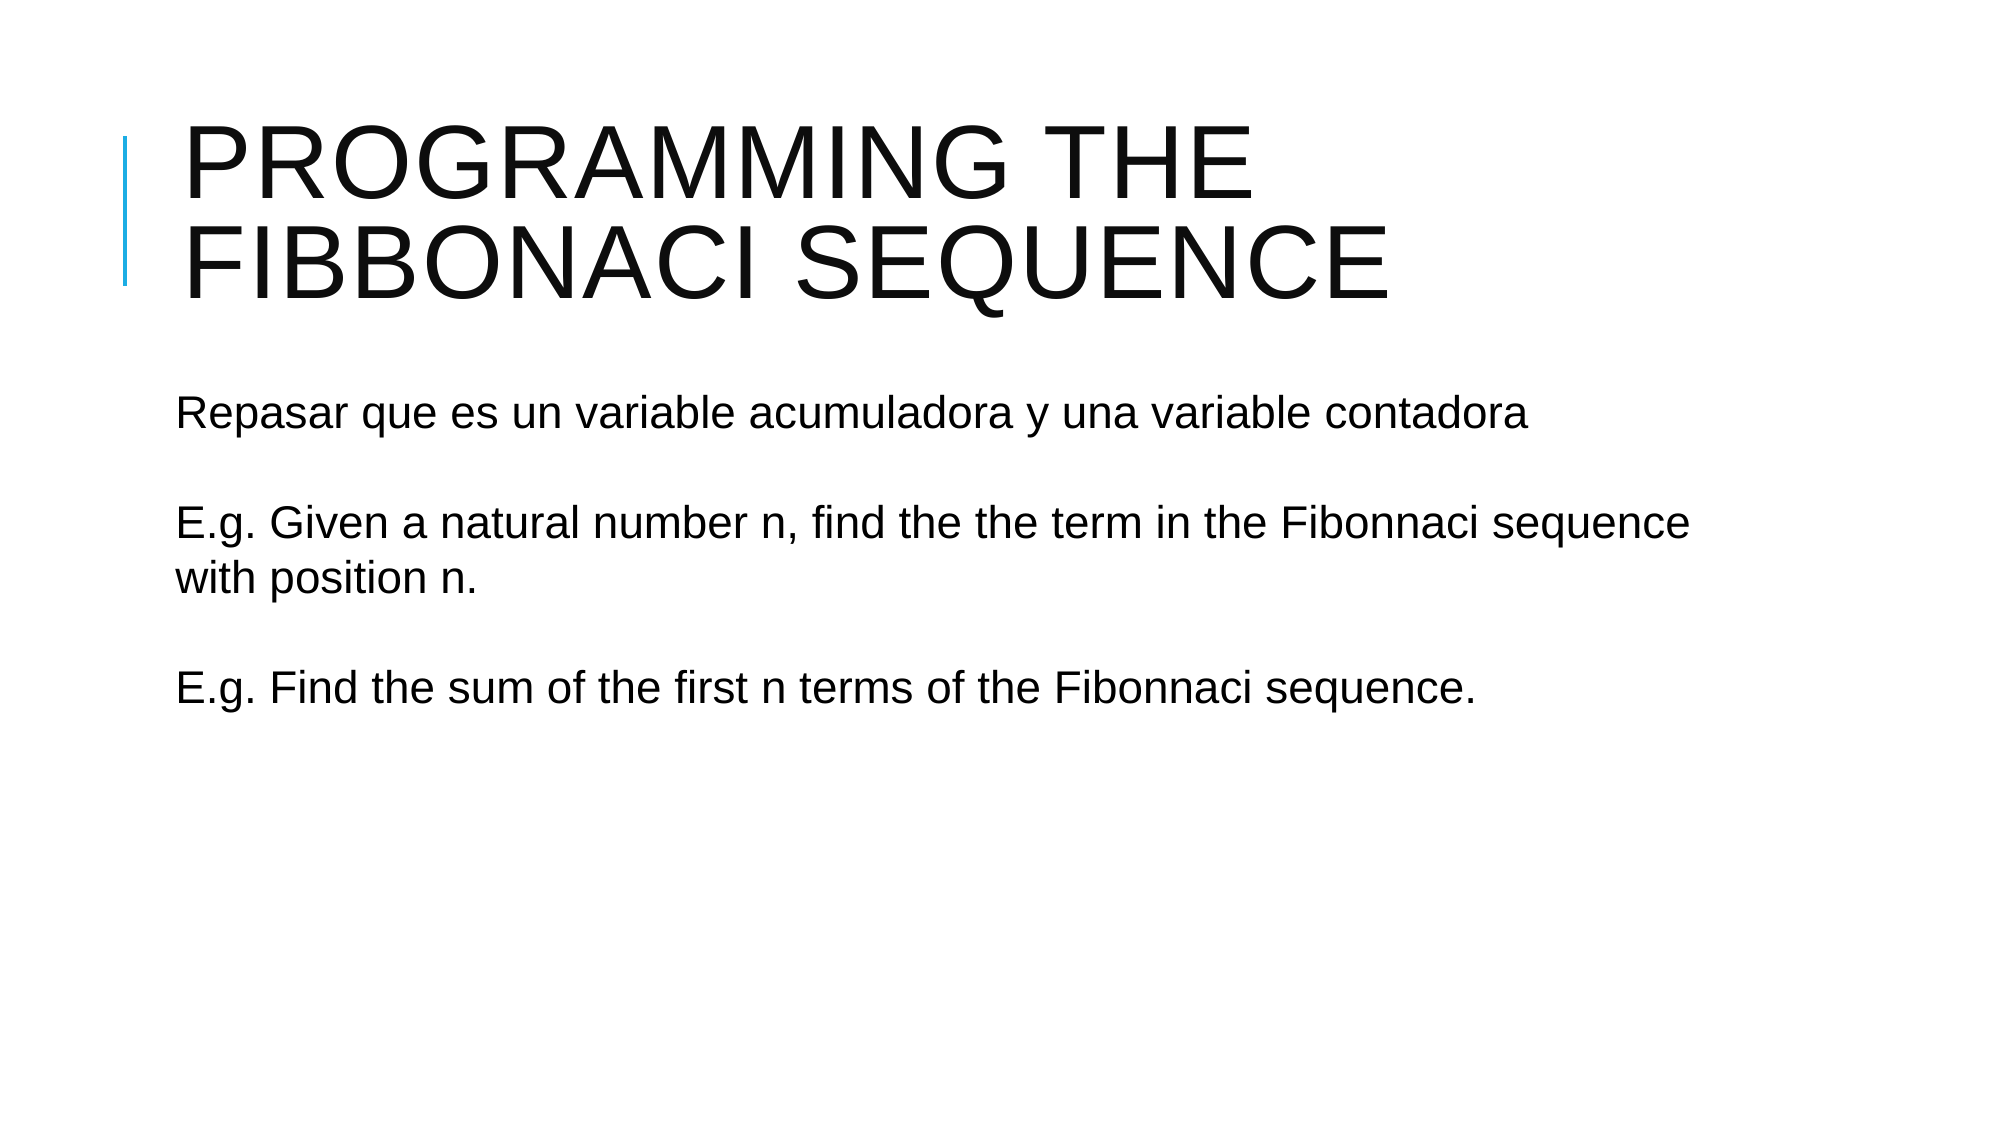

# Programming the fibbonaci sequence
Repasar que es un variable acumuladora y una variable contadora

E.g. Given a natural number n, find the the term in the Fibonnaci sequence with position n.

E.g. Find the sum of the first n terms of the Fibonnaci sequence.